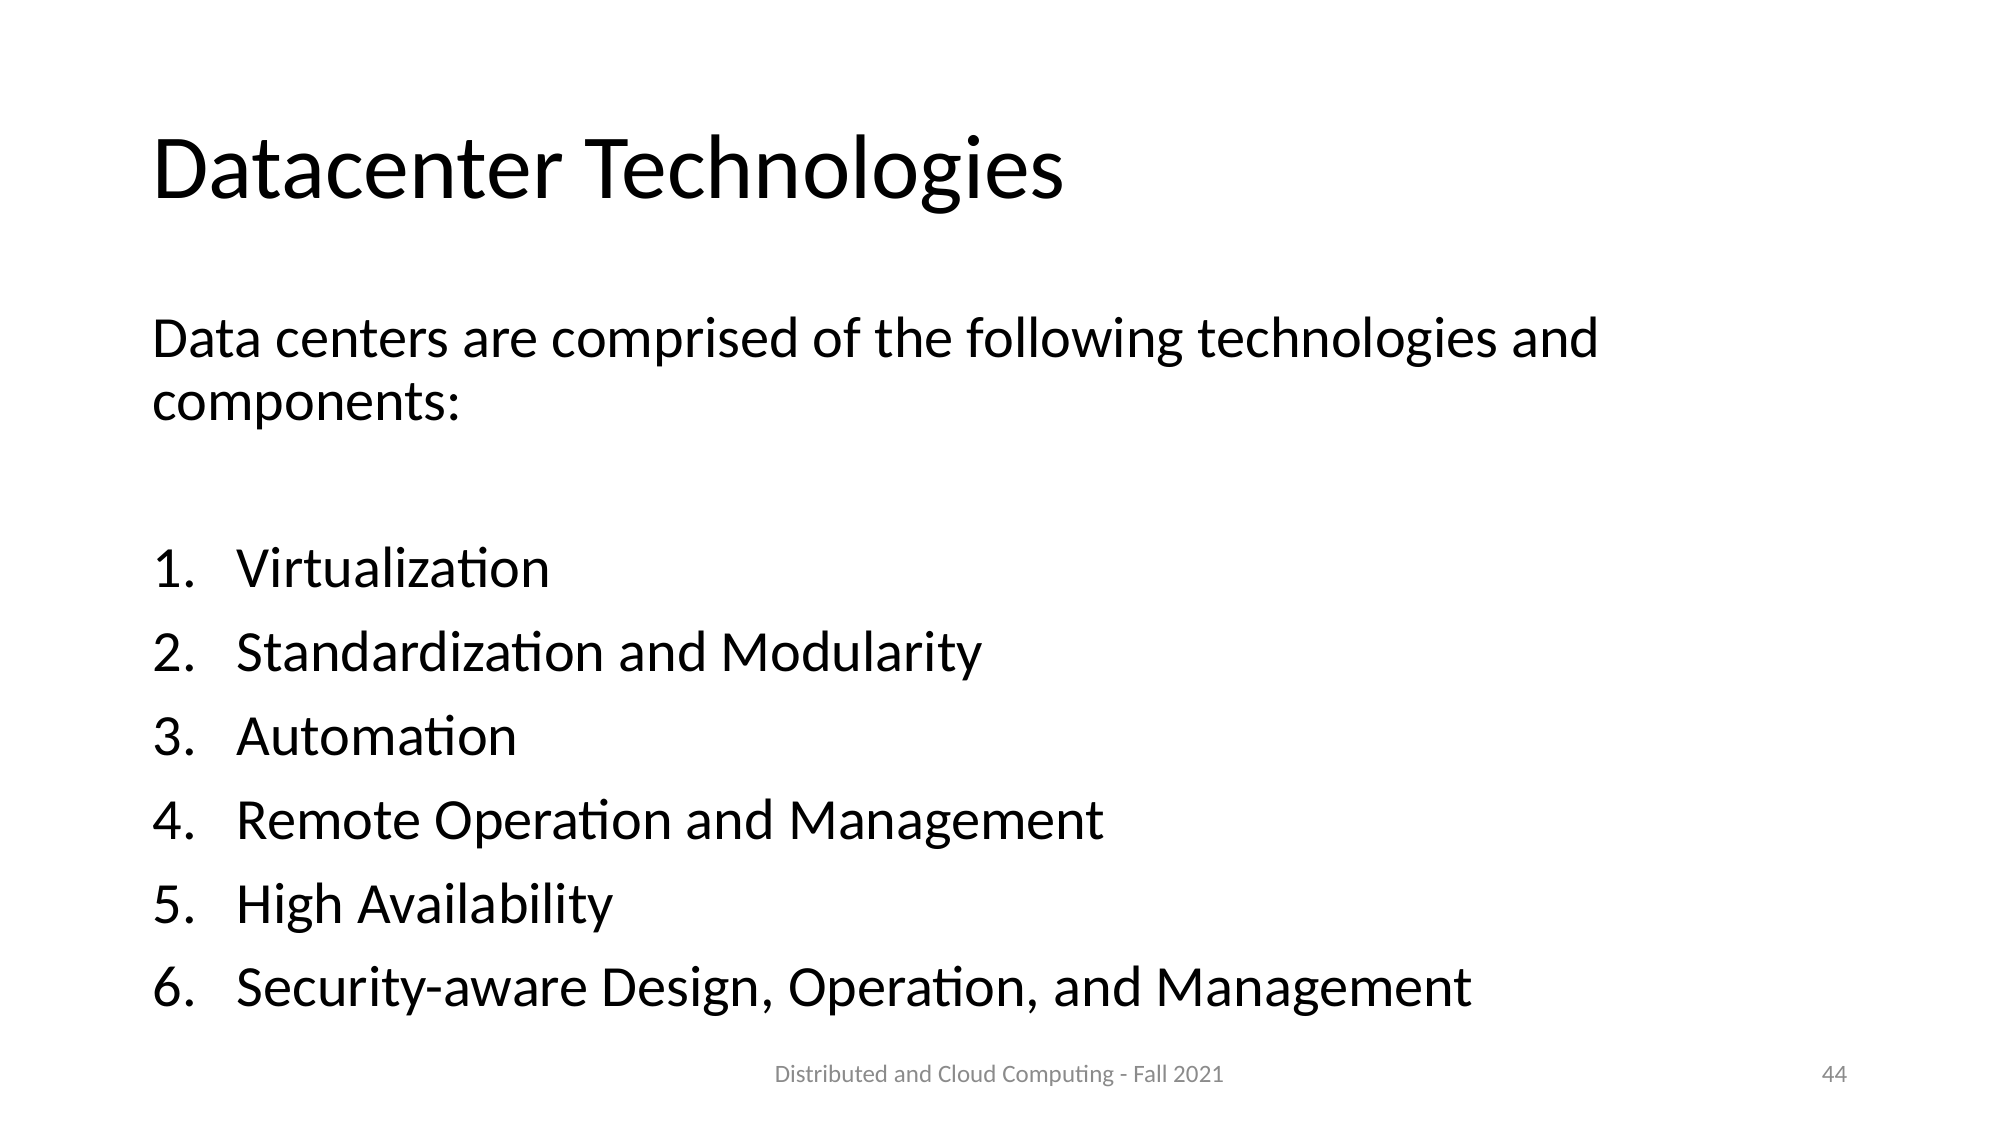

# Datacenter Technologies
Data centers are comprised of the following technologies and components:

Virtualization
Standardization and Modularity
Automation
Remote Operation and Management
High Availability
Security-aware Design, Operation, and Management
Distributed and Cloud Computing - Fall 2021
44